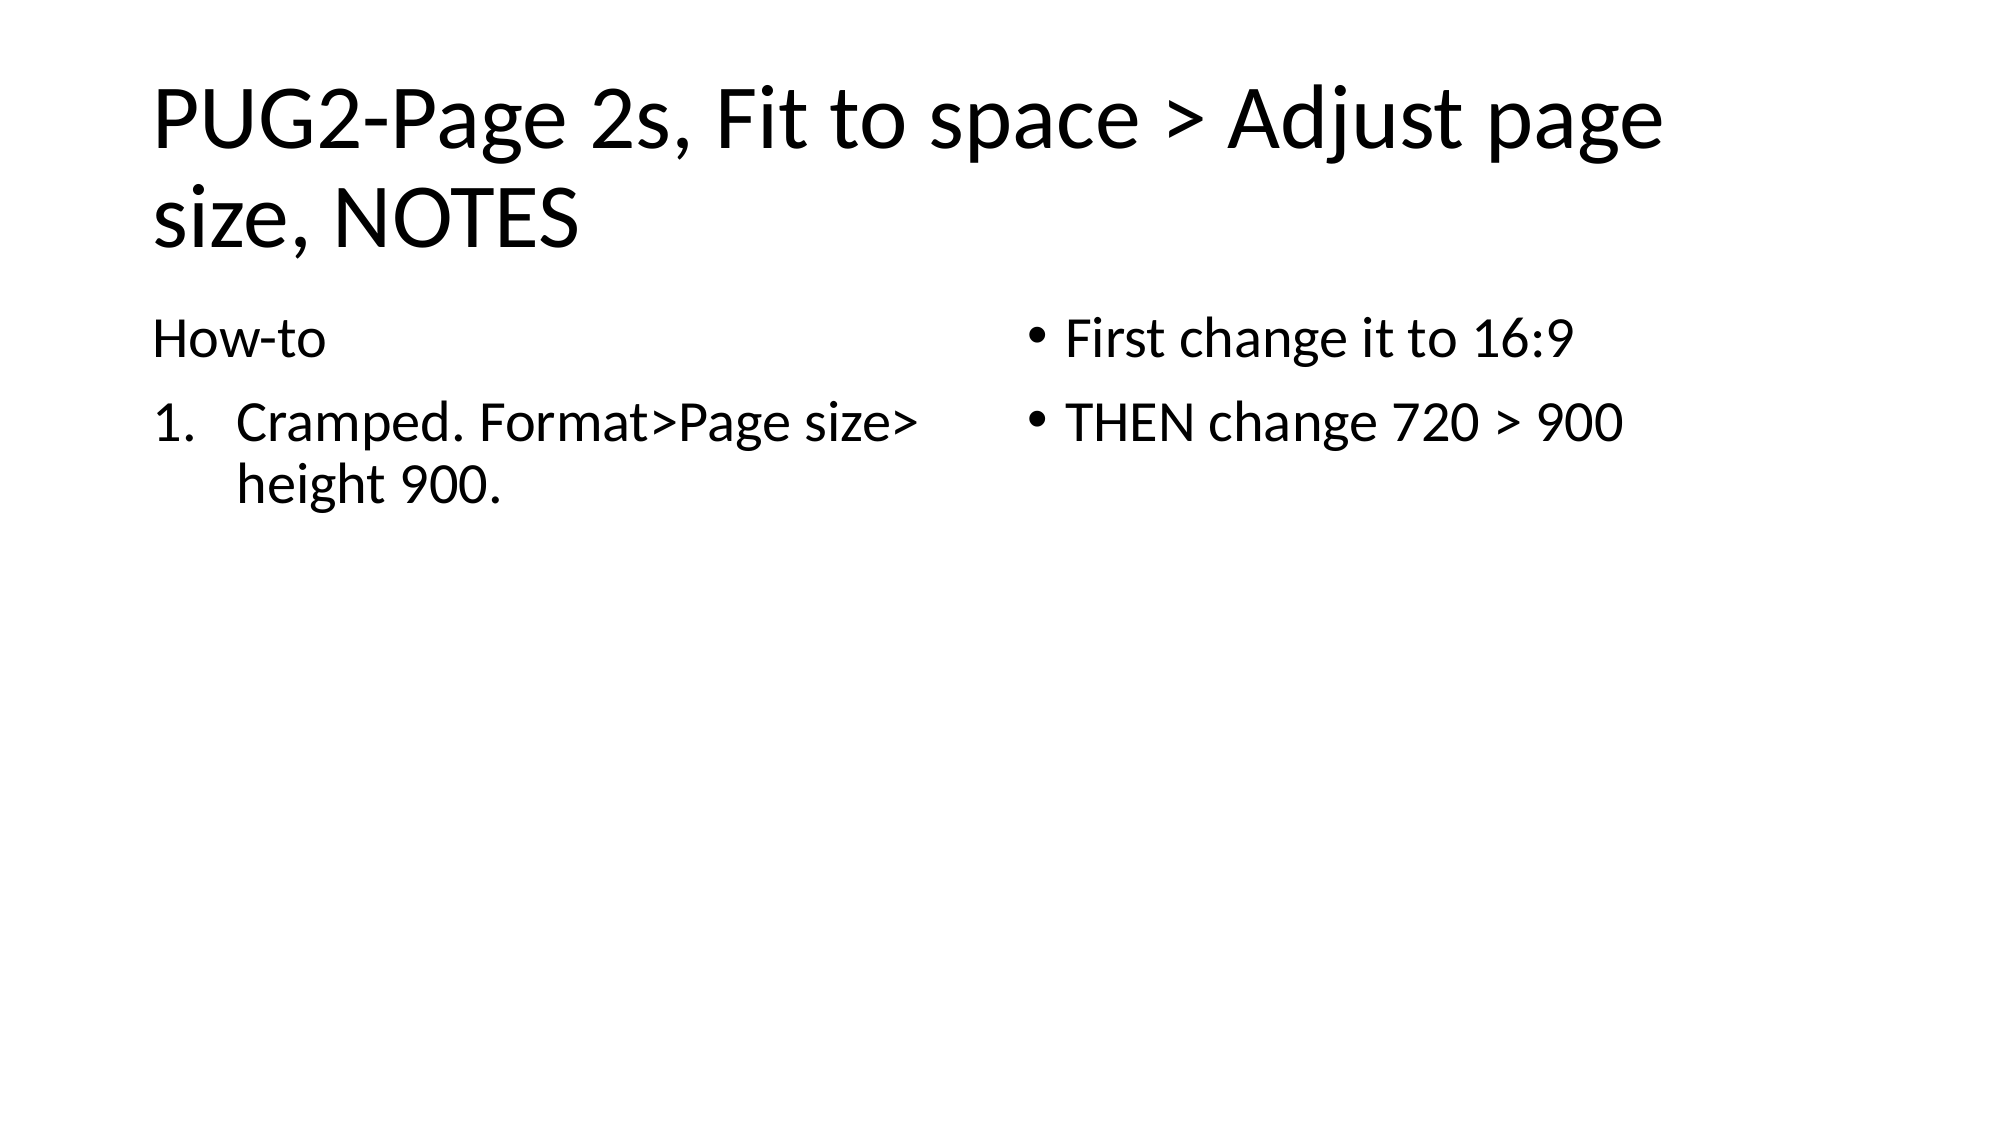

# PUG2-Page 2s, Fit to space > Adjust page size, NOTES
How-to
Cramped. Format>Page size> height 900.

First change it to 16:9
THEN change 720 > 900